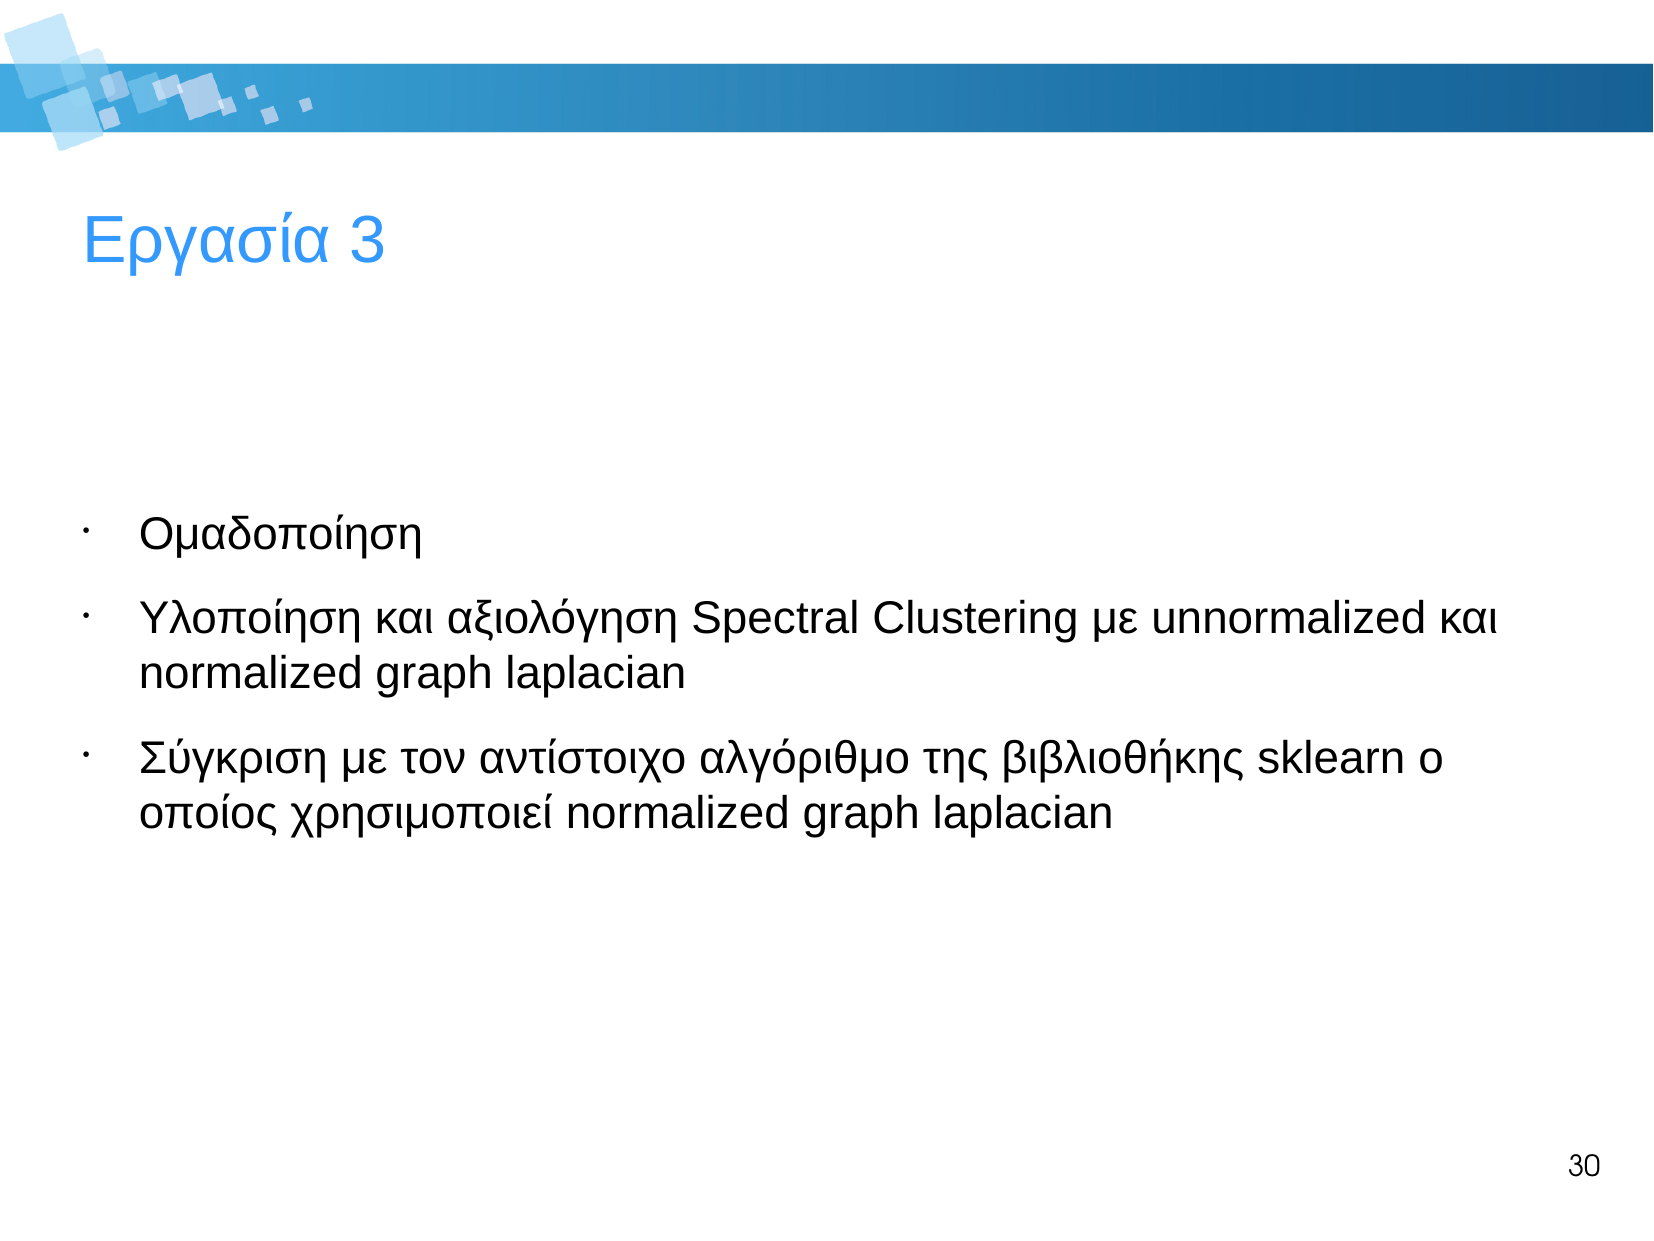

Εργασία 3
Ομαδοποίηση
Υλοποίηση και αξιολόγηση Spectral Clustering με unnormalized και normalized graph laplacian
Σύγκριση με τον αντίστοιχο αλγόριθμο της βιβλιοθήκης sklearn ο οποίος χρησιμοποιεί normalized graph laplacian
30